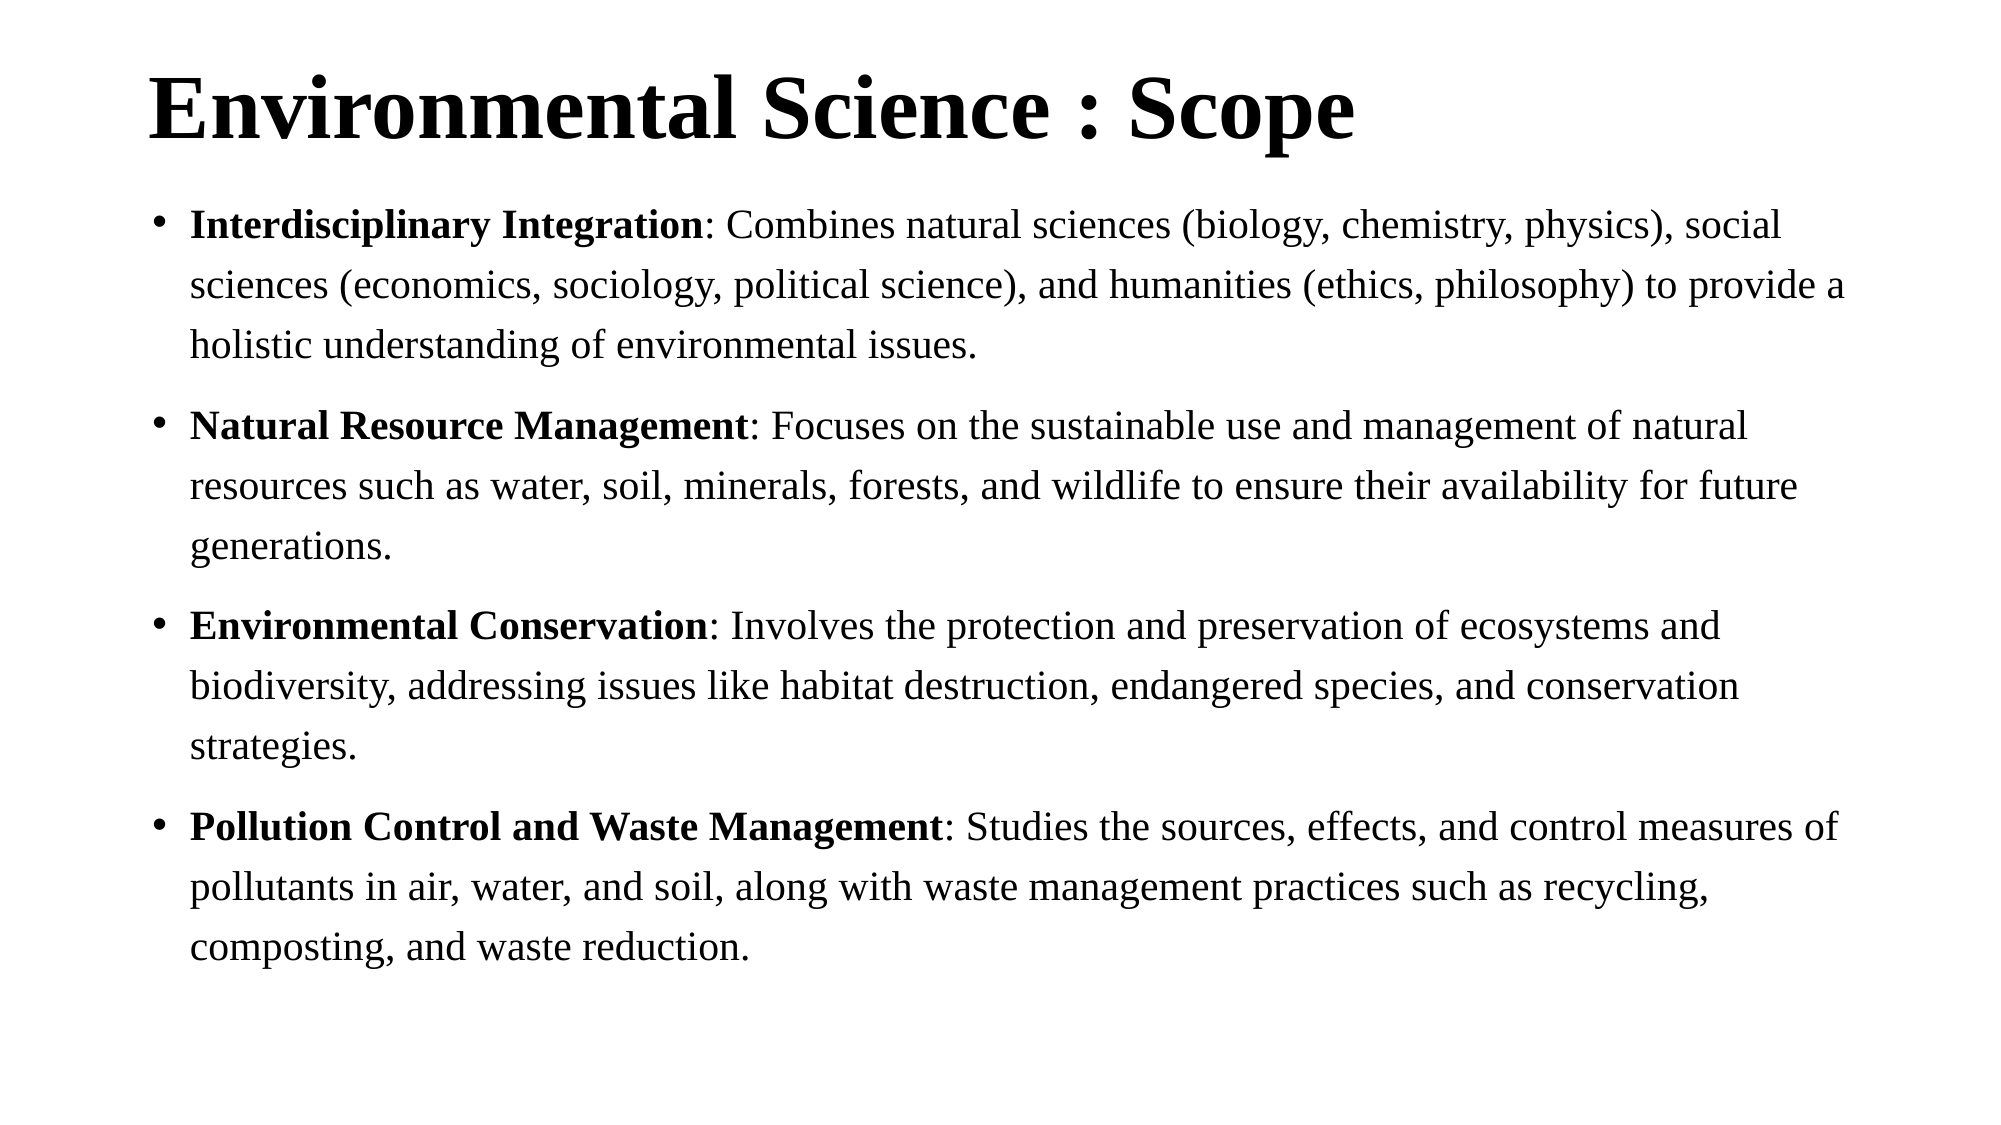

# Environmental Science : Scope
Interdisciplinary Integration: Combines natural sciences (biology, chemistry, physics), social sciences (economics, sociology, political science), and humanities (ethics, philosophy) to provide a holistic understanding of environmental issues.
Natural Resource Management: Focuses on the sustainable use and management of natural resources such as water, soil, minerals, forests, and wildlife to ensure their availability for future generations.
Environmental Conservation: Involves the protection and preservation of ecosystems and biodiversity, addressing issues like habitat destruction, endangered species, and conservation strategies.
Pollution Control and Waste Management: Studies the sources, effects, and control measures of pollutants in air, water, and soil, along with waste management practices such as recycling, composting, and waste reduction.